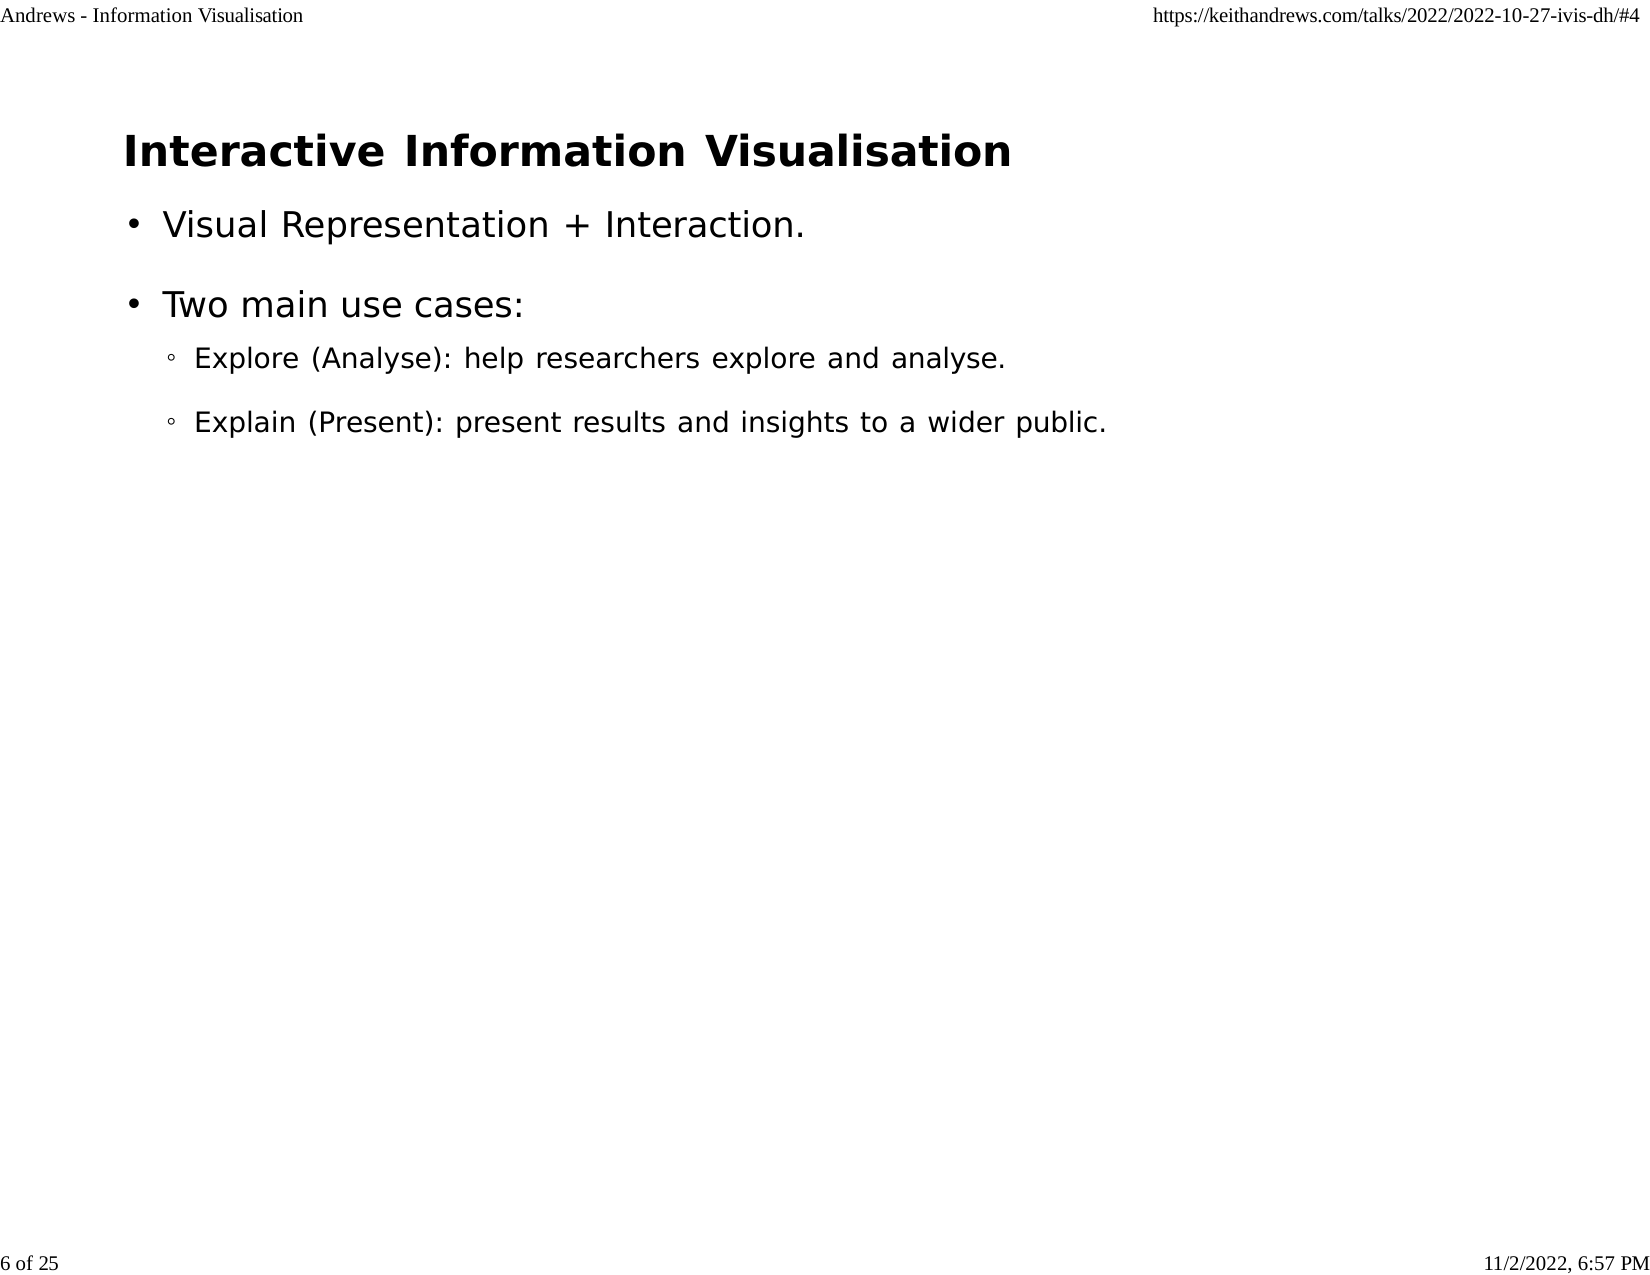

Andrews - Information Visualisation
https://keithandrews.com/talks/2022/2022-10-27-ivis-dh/#4
Interactive Information Visualisation
Visual Representation + Interaction.
Two main use cases:
Explore (Analyse): help researchers explore and analyse.
Explain (Present): present results and insights to a wider public.
6 of 25
11/2/2022, 6:57 PM